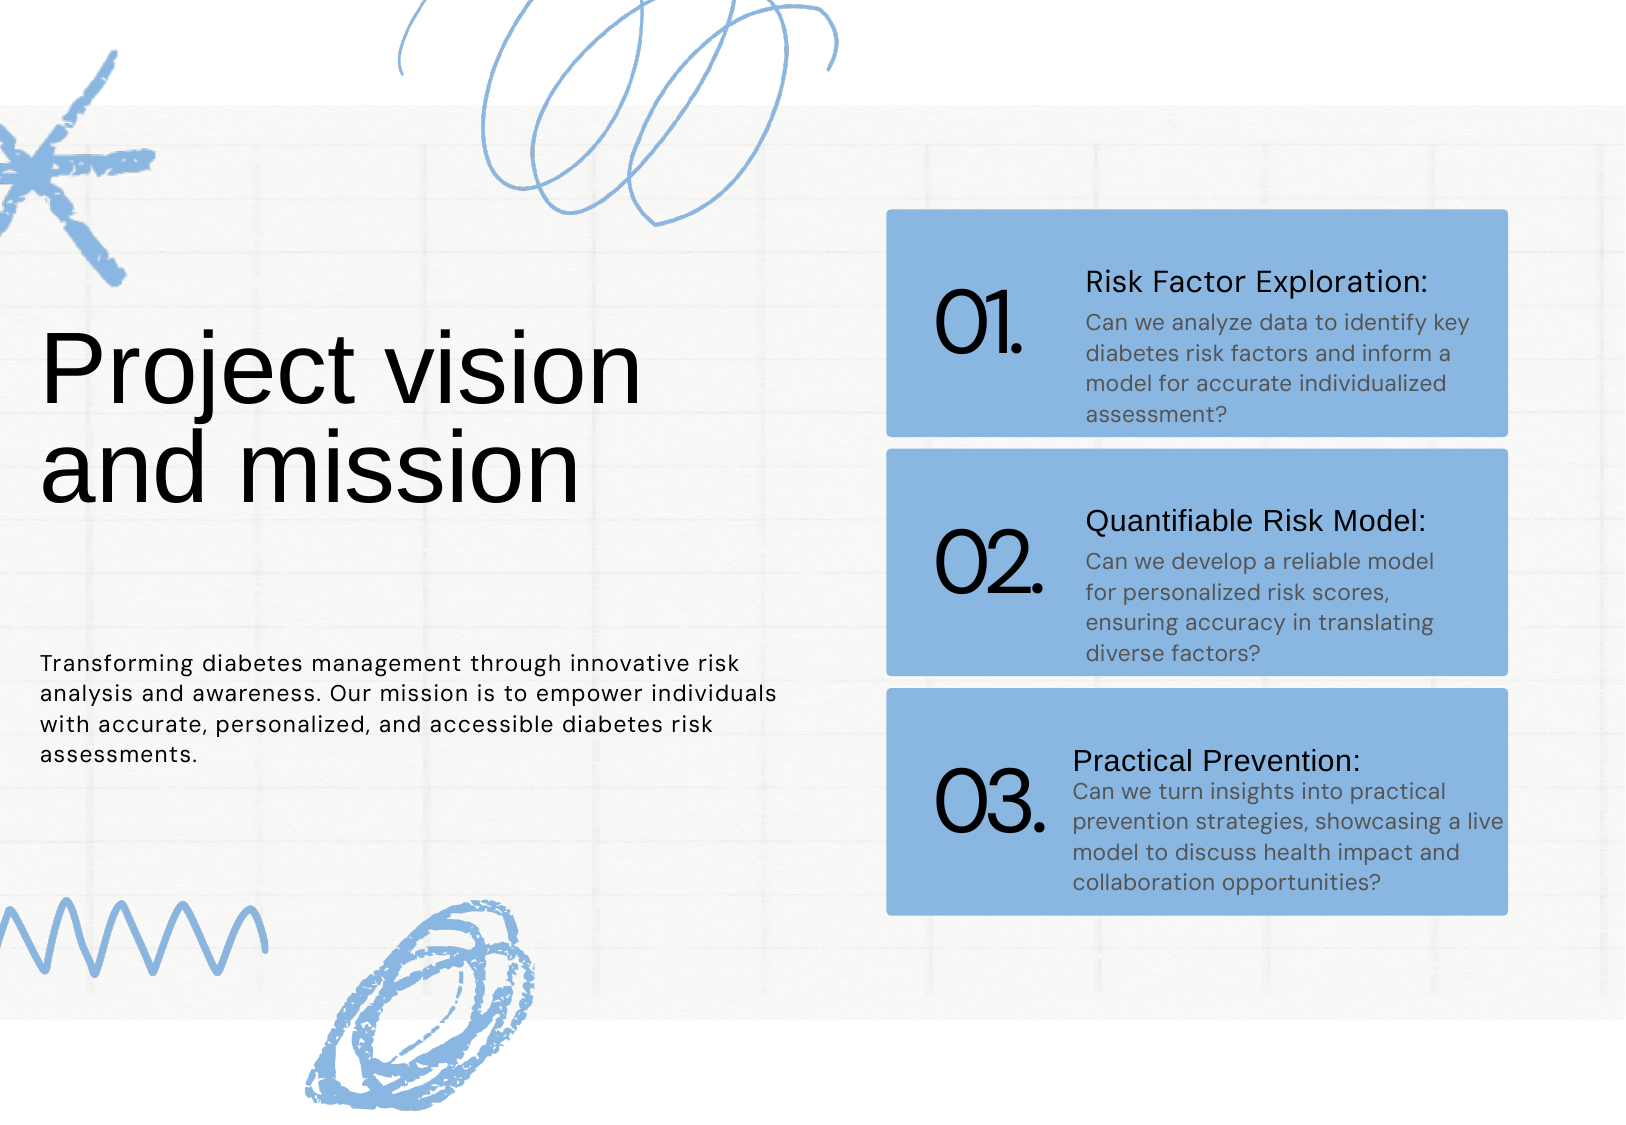

Risk Factor Exploration:
01.
Can we analyze data to identify key diabetes risk factors and inform a model for accurate individualized assessment?
Project vision and mission

Quantifiable Risk Model:
02.
Can we develop a reliable model for personalized risk scores, ensuring accuracy in translating diverse factors?
Transforming diabetes management through innovative risk analysis and awareness. Our mission is to empower individuals with accurate, personalized, and accessible diabetes risk assessments.

Practical Prevention:
03.
Can we turn insights into practical prevention strategies, showcasing a live model to discuss health impact and collaboration opportunities?